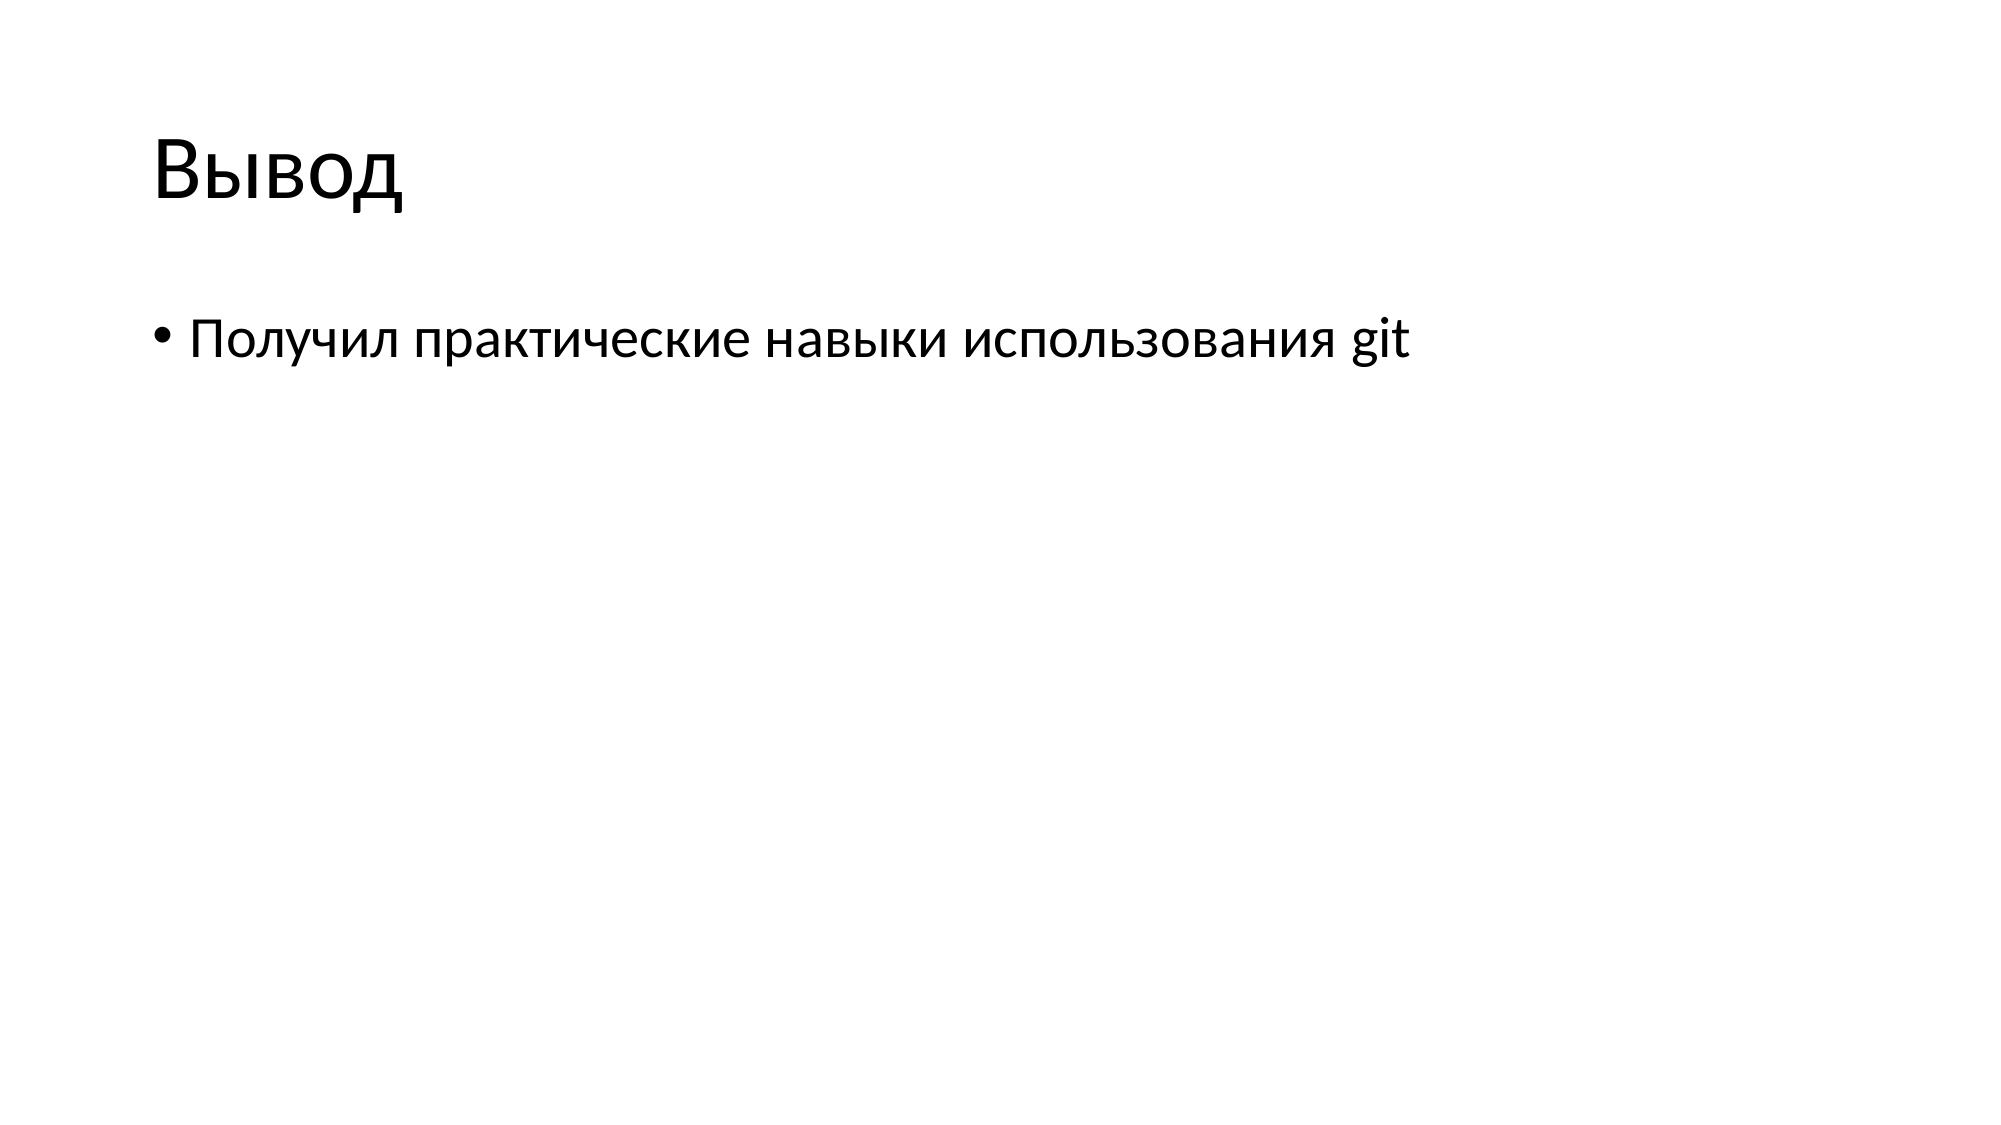

# Вывод
Получил практические навыки использования git